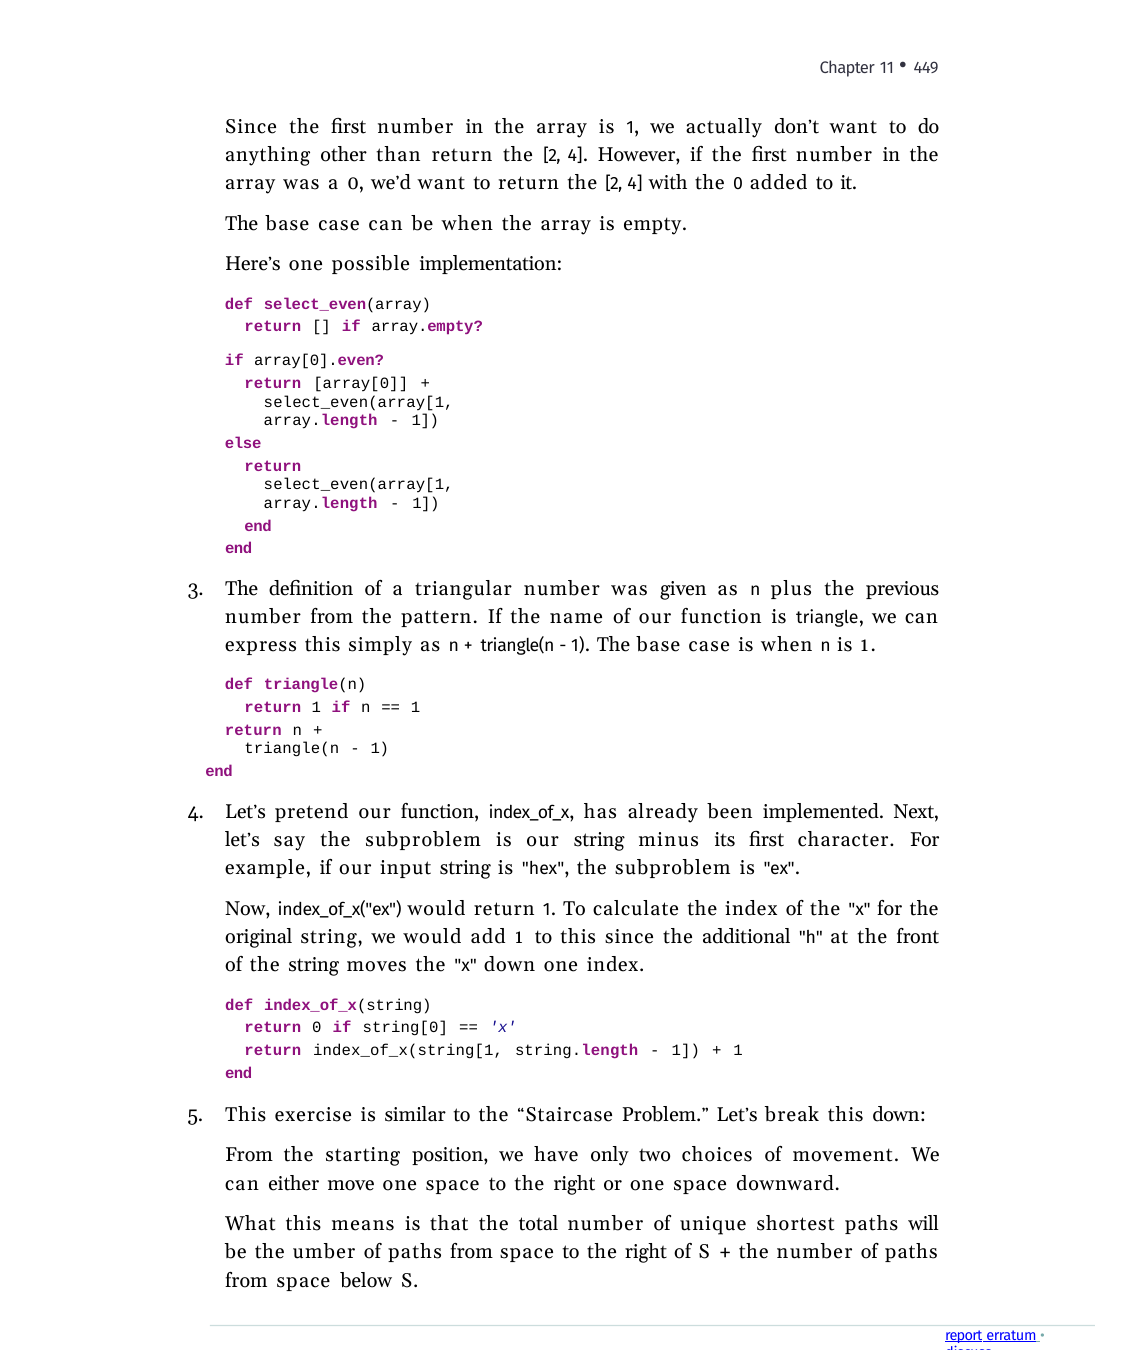

Chapter 11 • 449

Since the first number in the array is 1, we actually don’t want to do anything other than return the [2, 4]. However, if the first number in the array was a 0, we’d want to return the [2, 4] with the 0 added to it.
The base case can be when the array is empty. Here’s one possible implementation:
def select_even(array) return [] if array.empty?
if array[0].even?
return [array[0]] + select_even(array[1, array.length - 1])
else
return select_even(array[1, array.length - 1])
end end
The definition of a triangular number was given as n plus the previous number from the pattern. If the name of our function is triangle, we can express this simply as n + triangle(n - 1). The base case is when n is 1.
def triangle(n) return 1 if n == 1
return n + triangle(n - 1)
end
Let’s pretend our function, index_of_x, has already been implemented. Next, let’s say the subproblem is our string minus its first character. For example, if our input string is "hex", the subproblem is "ex".
Now, index_of_x("ex") would return 1. To calculate the index of the "x" for the original string, we would add 1 to this since the additional "h" at the front of the string moves the "x" down one index.
def index_of_x(string)
return 0 if string[0] == 'x'
return index_of_x(string[1, string.length - 1]) + 1
end

This exercise is similar to the “Staircase Problem.” Let’s break this down:
From the starting position, we have only two choices of movement. We can either move one space to the right or one space downward.
What this means is that the total number of unique shortest paths will be the umber of paths from space to the right of S + the number of paths from space below S.
report erratum • discuss